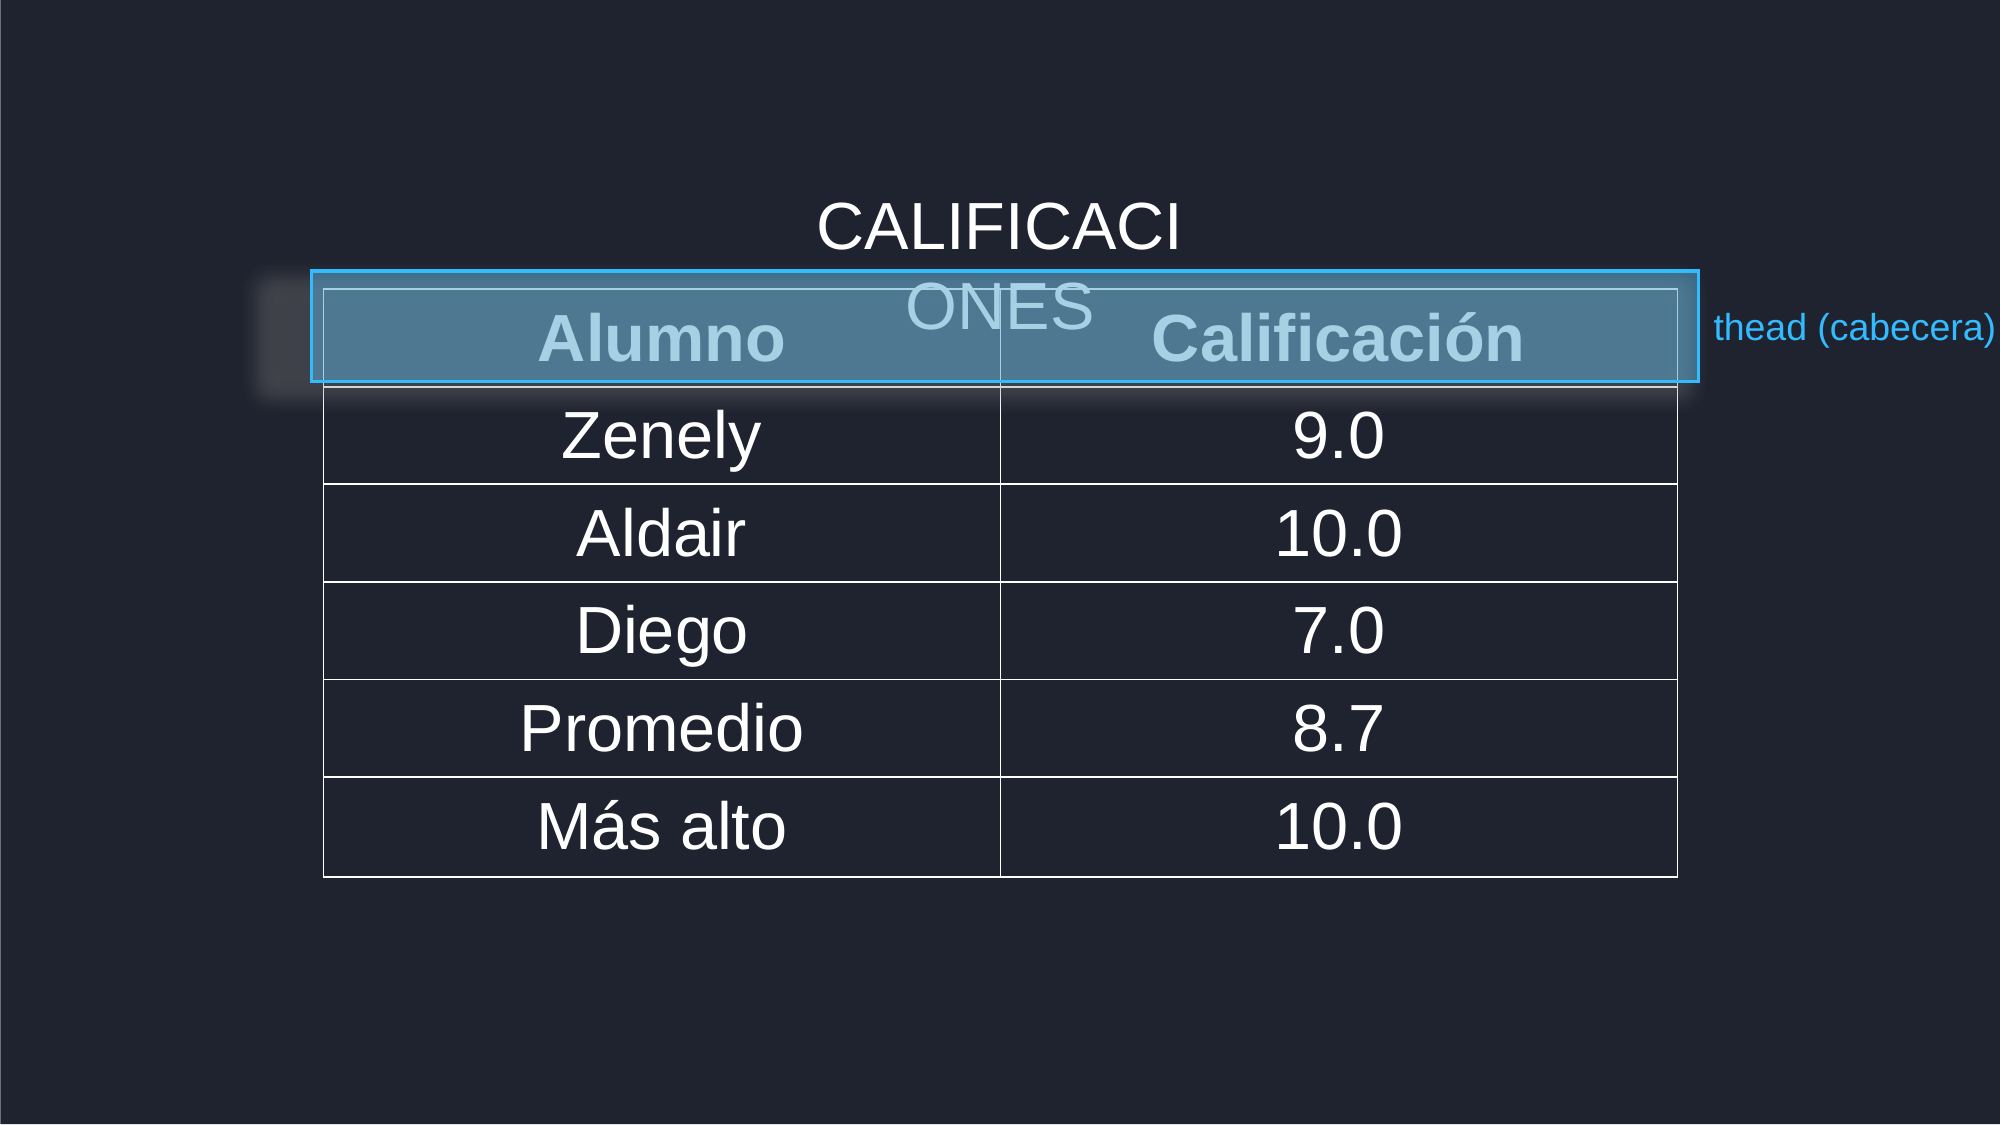

CALIFICACIONES

| Alumno | Calificación |
| --- | --- |
| Zenely | 9.0 |
| Aldair | 10.0 |
| Diego | 7.0 |
| Promedio | 8.7 |
| Más alto | 10.0 |
thead (cabecera)